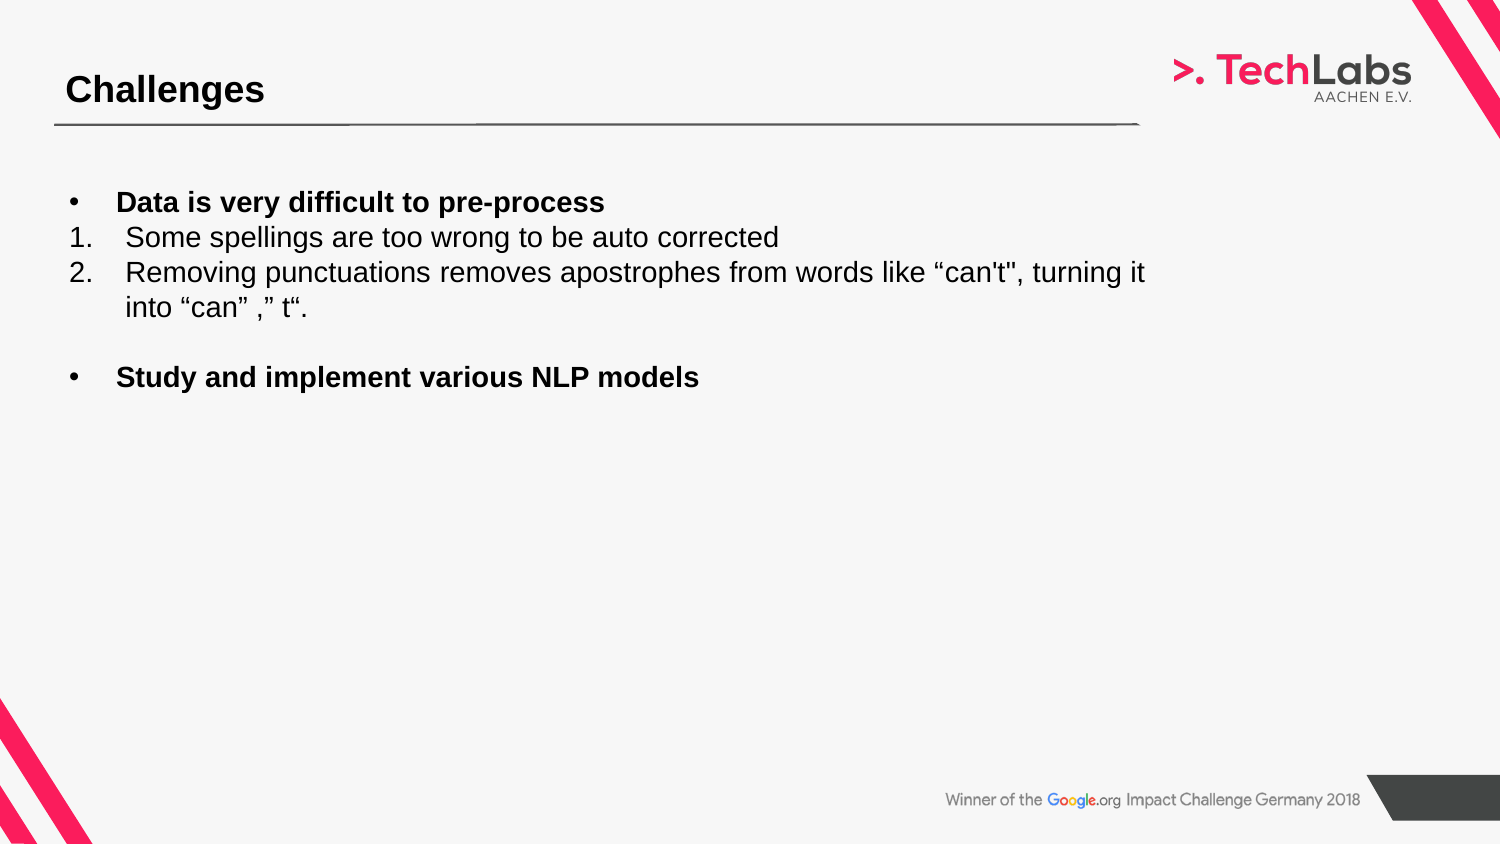

# Challenges
Data is very difficult to pre-process
Some spellings are too wrong to be auto corrected
Removing punctuations removes apostrophes from words like “can't", turning it into “can” ,” t“.

Study and implement various NLP models